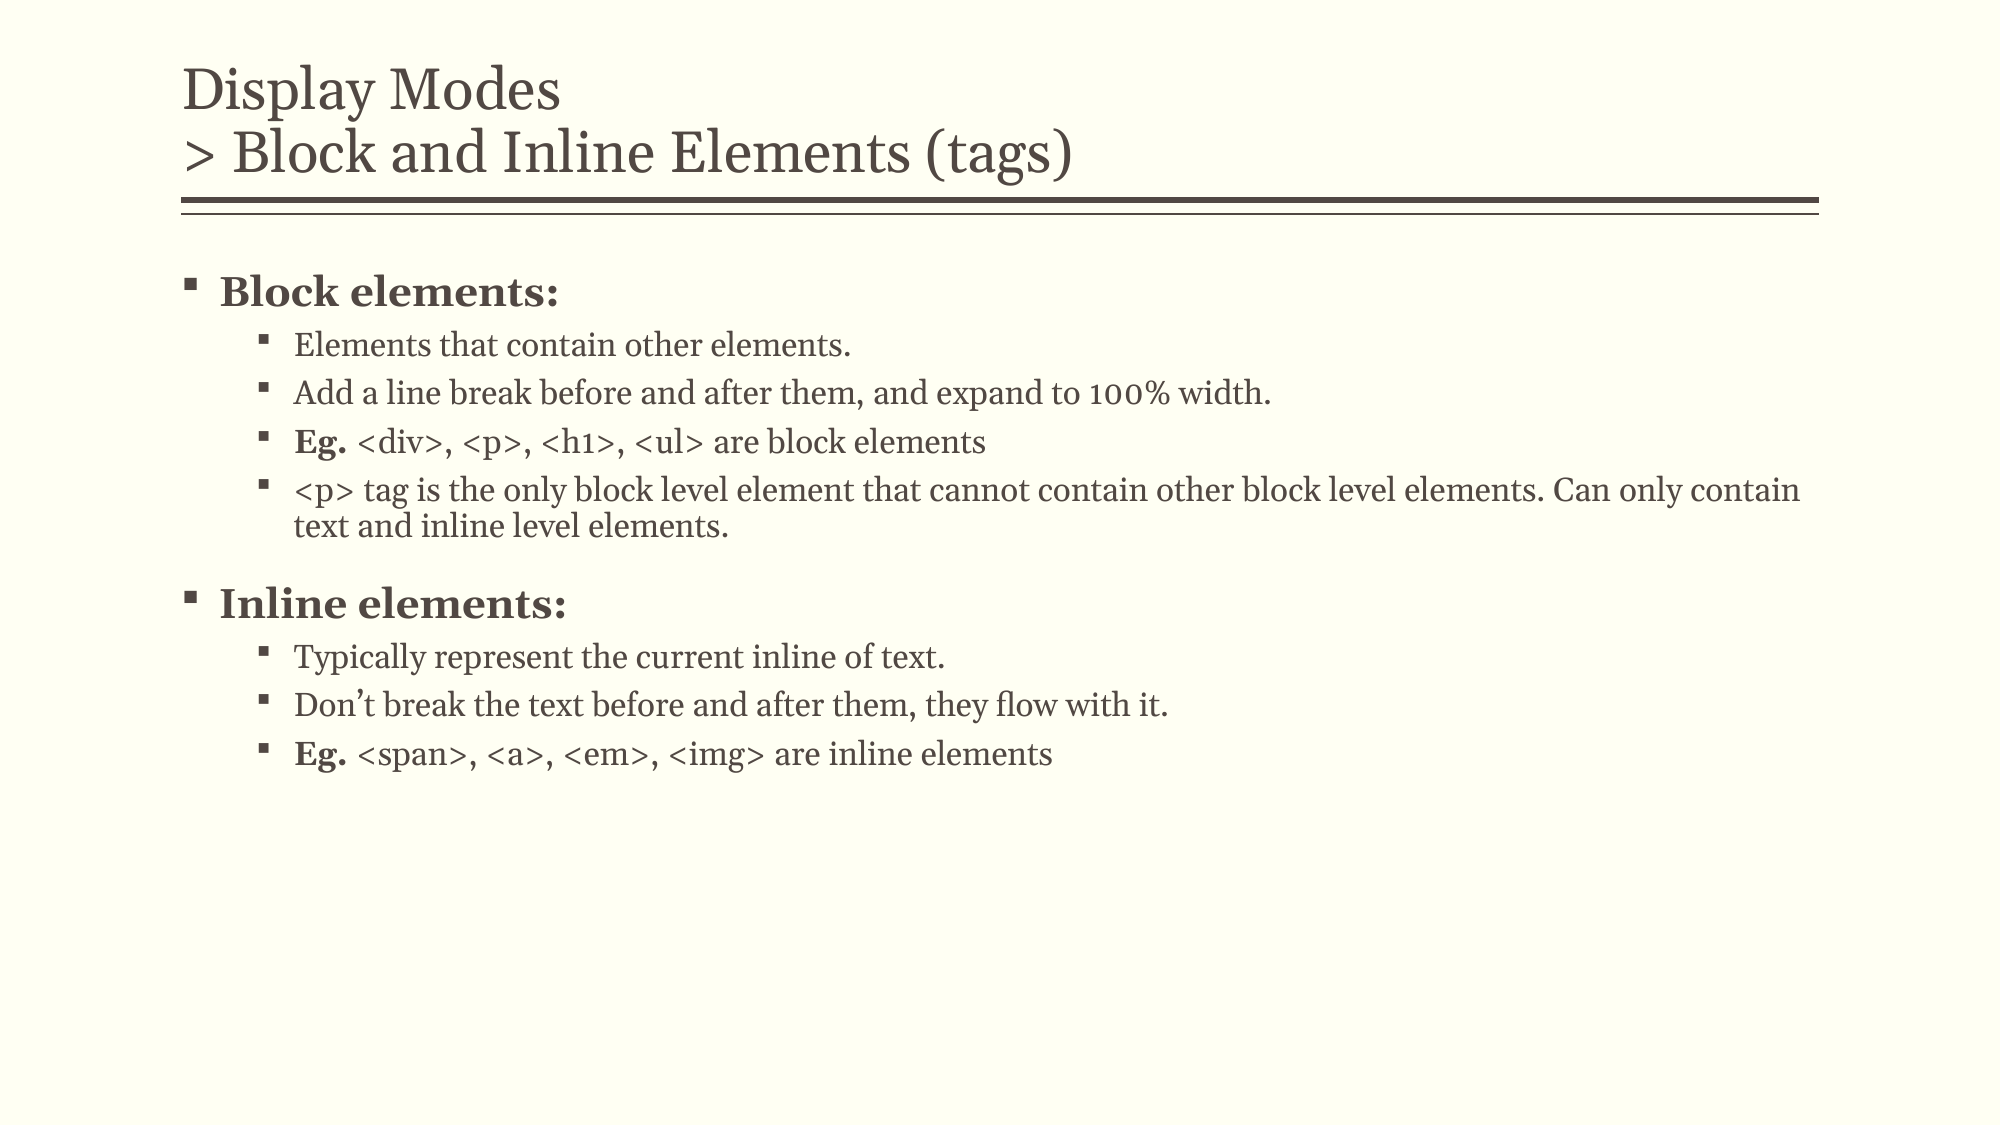

# Display Modes > Block and Inline Elements (tags)
Block elements:
Elements that contain other elements.
Add a line break before and after them, and expand to 100% width.
Eg. <div>, <p>, <h1>, <ul> are block elements
<p> tag is the only block level element that cannot contain other block level elements. Can only contain text and inline level elements.
Inline elements:
Typically represent the current inline of text.
Don’t break the text before and after them, they flow with it.
Eg. <span>, <a>, <em>, <img> are inline elements